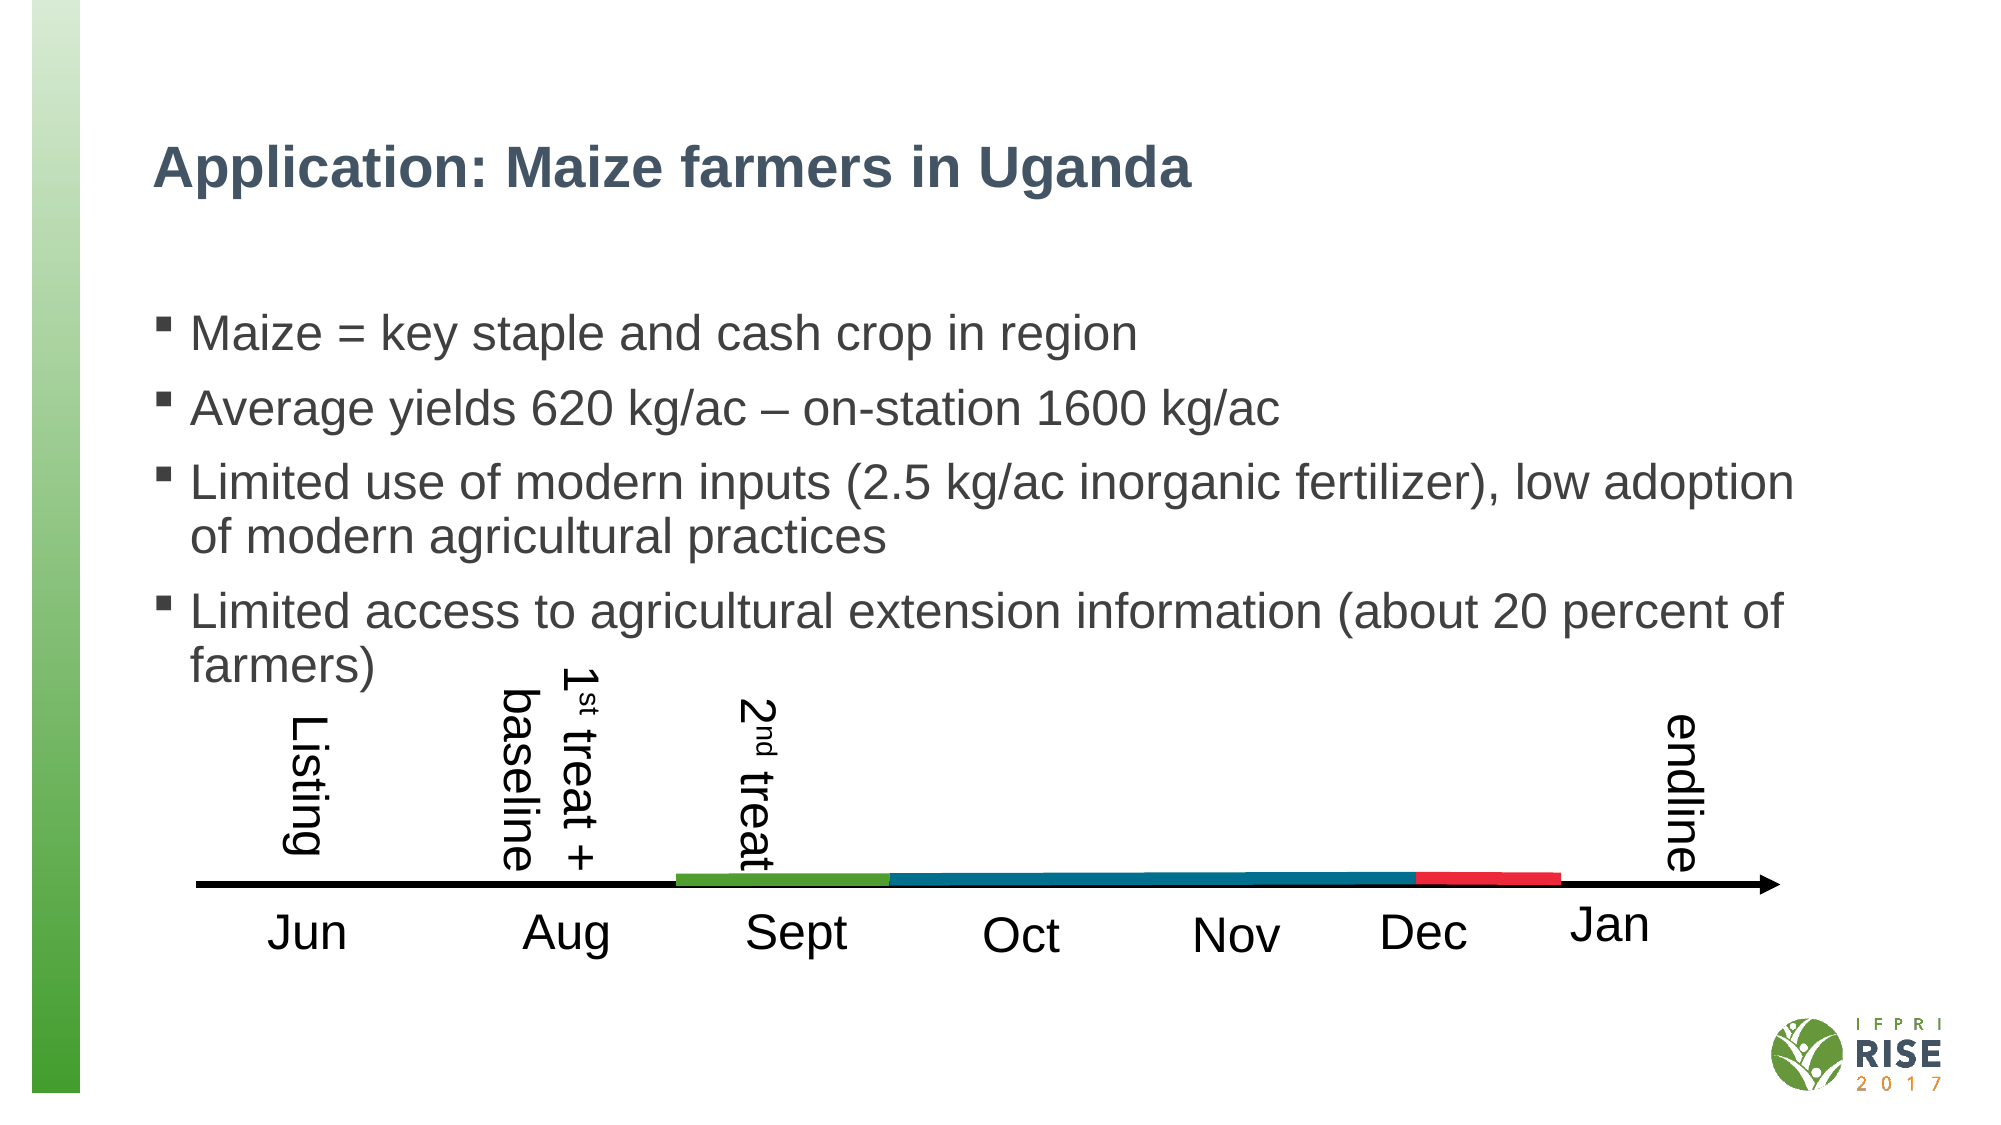

# Application: Maize farmers in Uganda
Maize = key staple and cash crop in region
Average yields 620 kg/ac – on-station 1600 kg/ac
Limited use of modern inputs (2.5 kg/ac inorganic fertilizer), low adoption of modern agricultural practices
Limited access to agricultural extension information (about 20 percent of farmers)

1st treat + baseline
2nd treat
endline
Listing
Jan
Sept
Aug
Dec
Jun
Oct
Nov